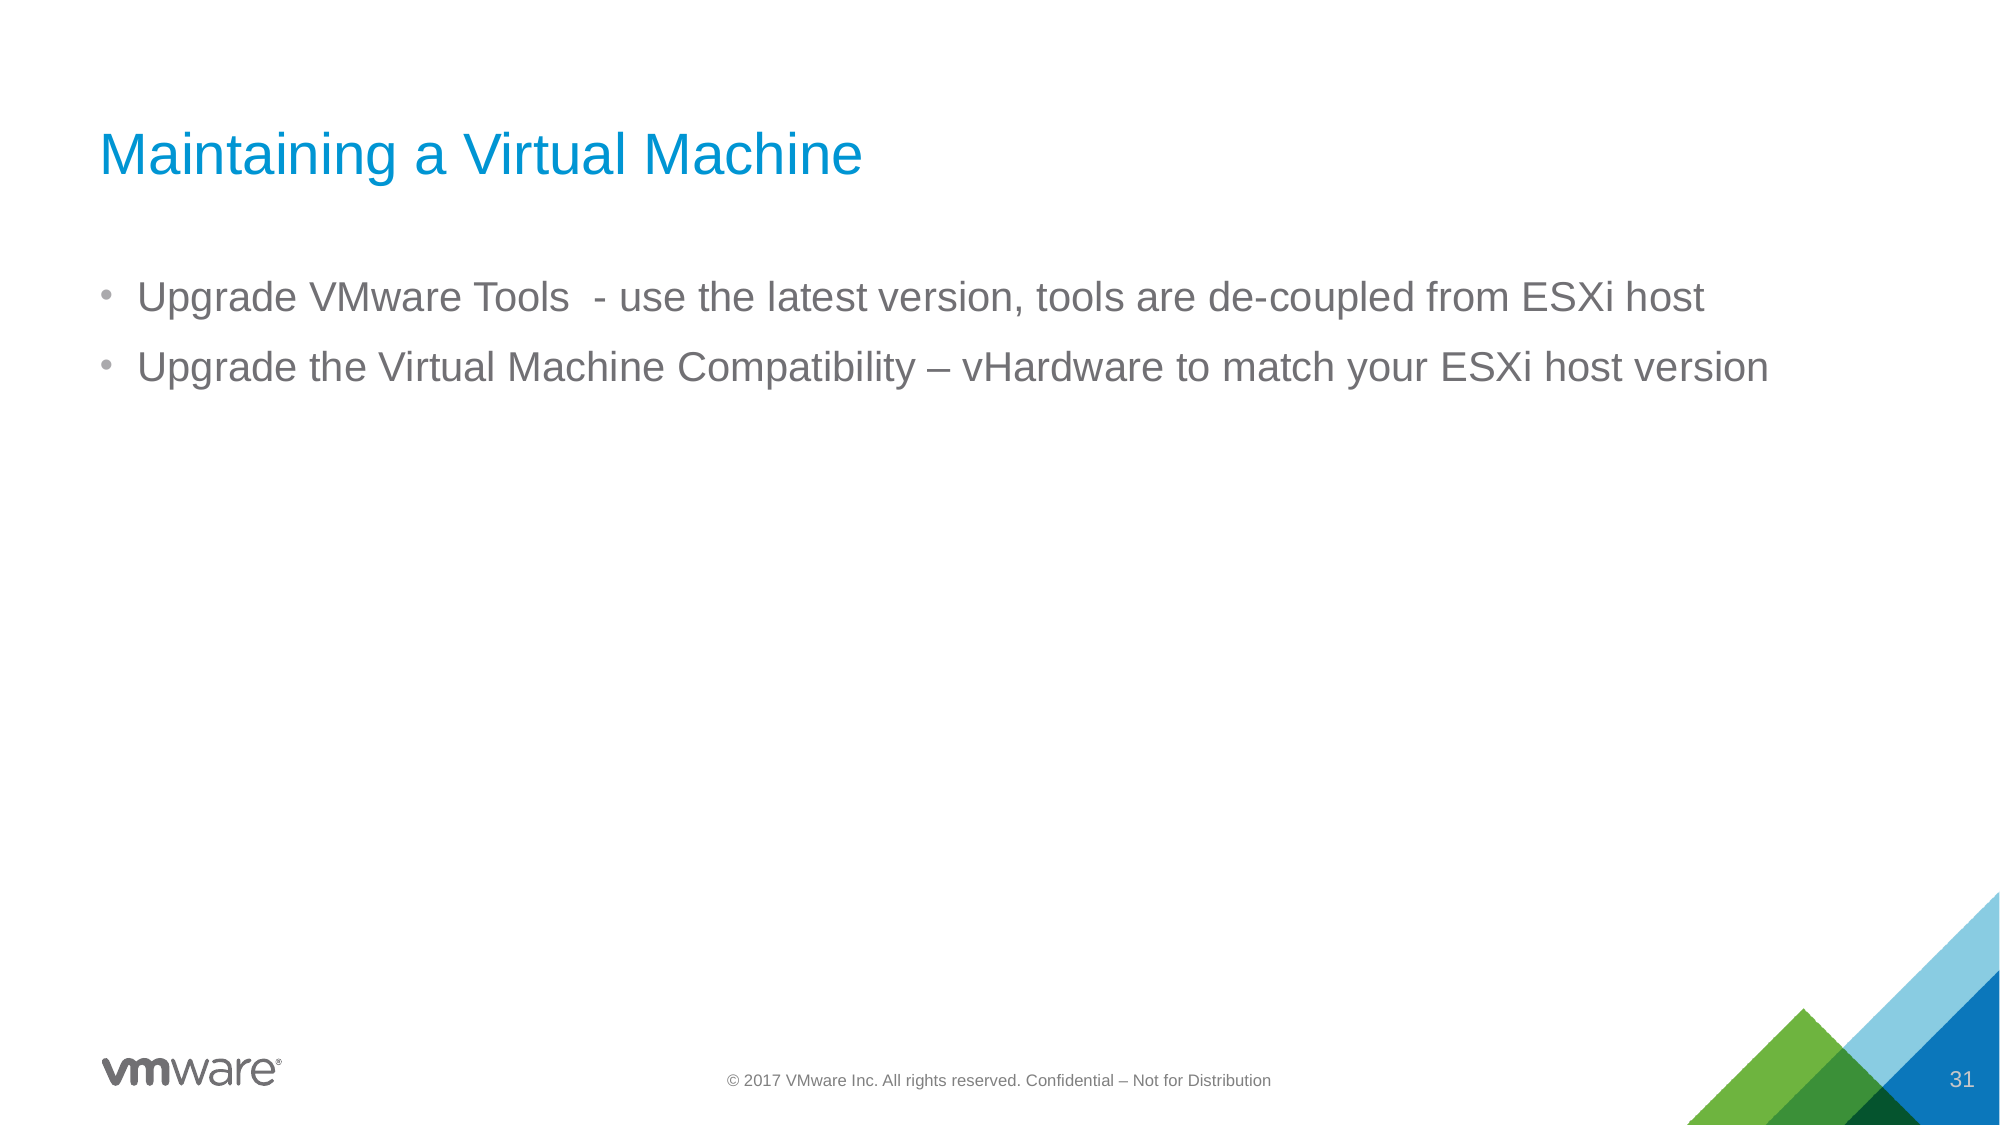

# Maintaining a Virtual Machine
Upgrade VMware Tools  - use the latest version, tools are de-coupled from ESXi host
Upgrade the Virtual Machine Compatibility – vHardware to match your ESXi host version